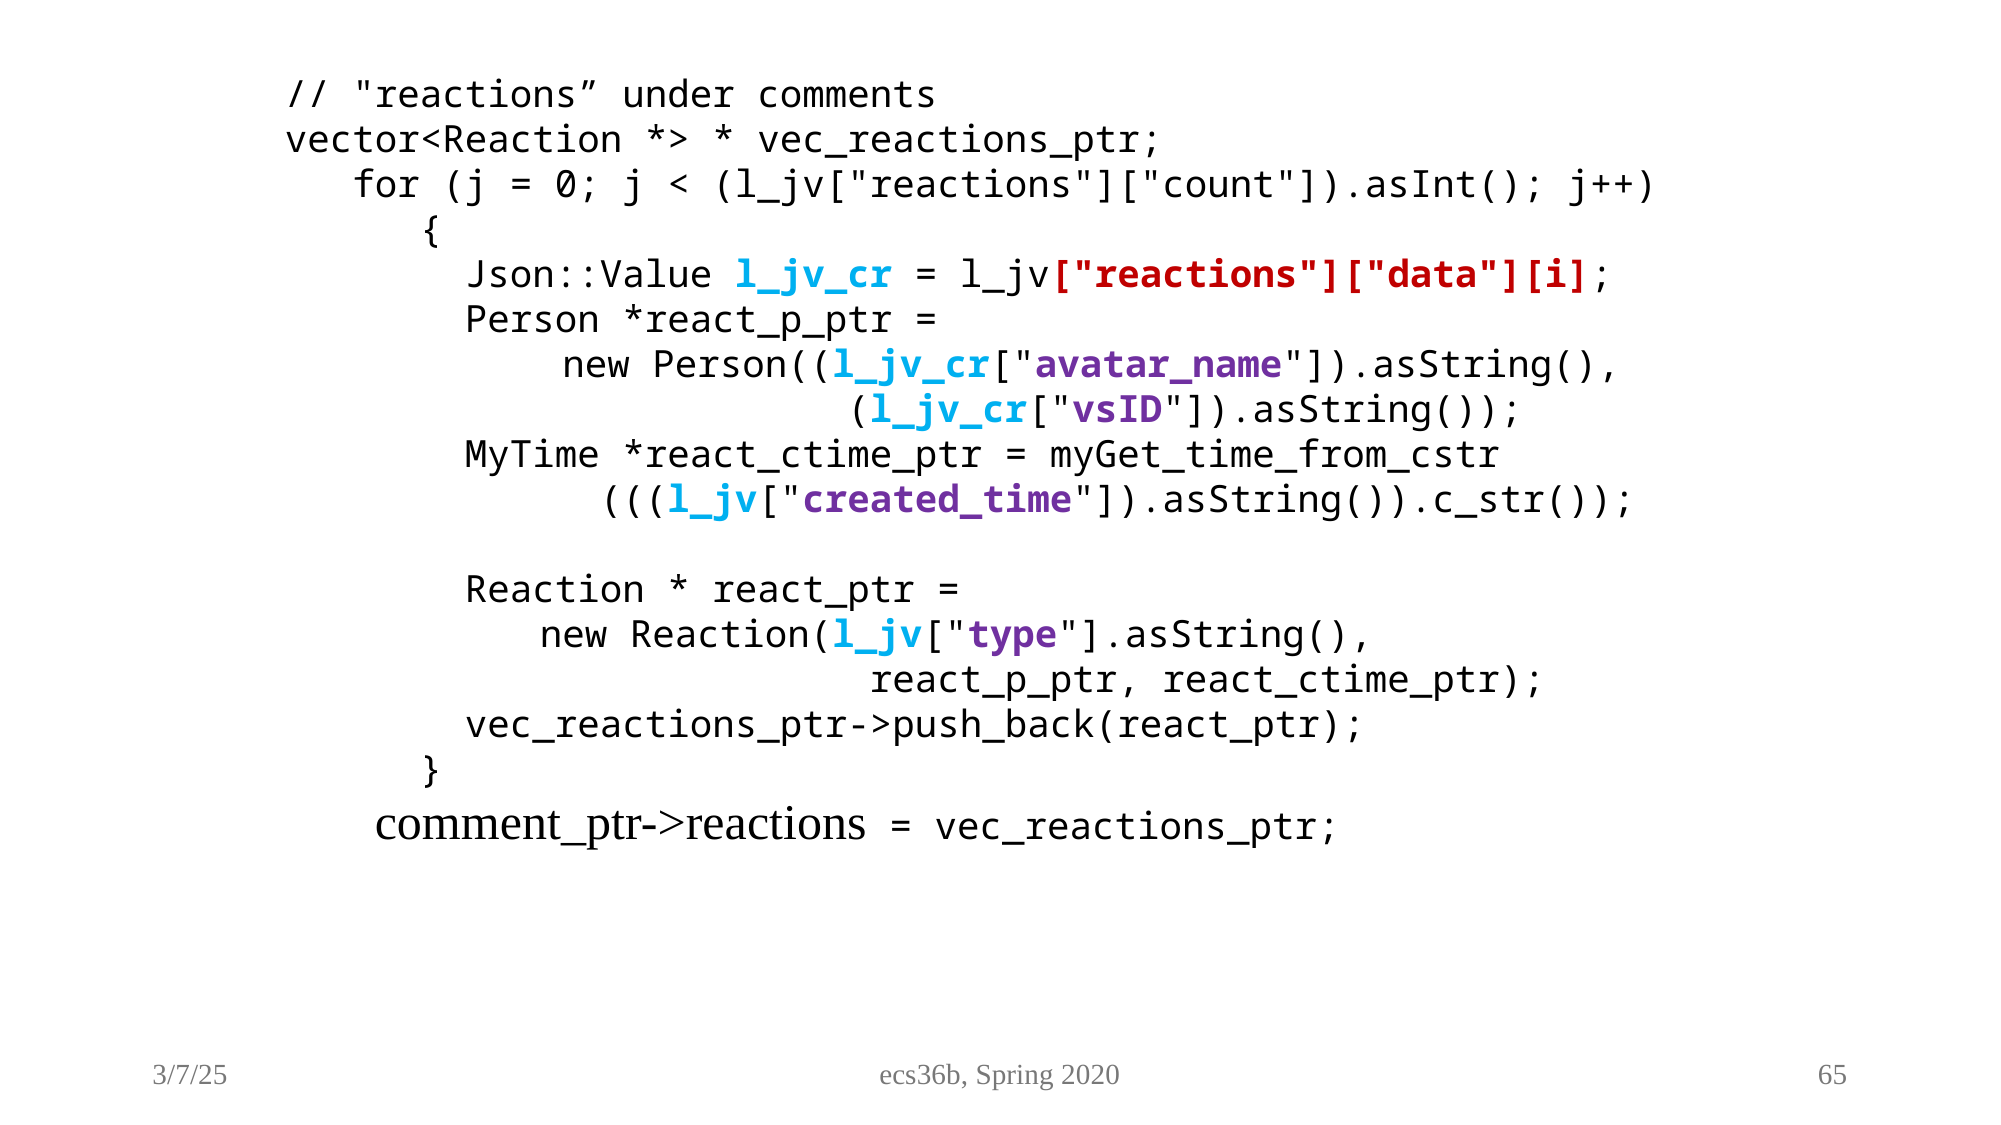

// "reactions” under comments
  vector<Reaction *> * vec_reactions_ptr;
     for (j = 0; j < (l_jv["reactions"]["count"]).asInt(); j++)
        {
          Json::Value l_jv_cr = l_jv["reactions"]["data"][i];
          Person *react_p_ptr =
		 new Person((l_jv_cr["avatar_name"]).asString(),
                           (l_jv_cr["vsID"]).asString());
          MyTime *react_ctime_ptr = myGet_time_from_cstr
                (((l_jv["created_time"]).asString()).c_str());
          Reaction * react_ptr =
		new Reaction(l_jv["type"].asString(),
                            react_p_ptr, react_ctime_ptr);
          vec_reactions_ptr->push_back(react_ptr);
        }
      comment_ptr->reactions = vec_reactions_ptr;

3/7/25
ecs36b, Spring 2020
65